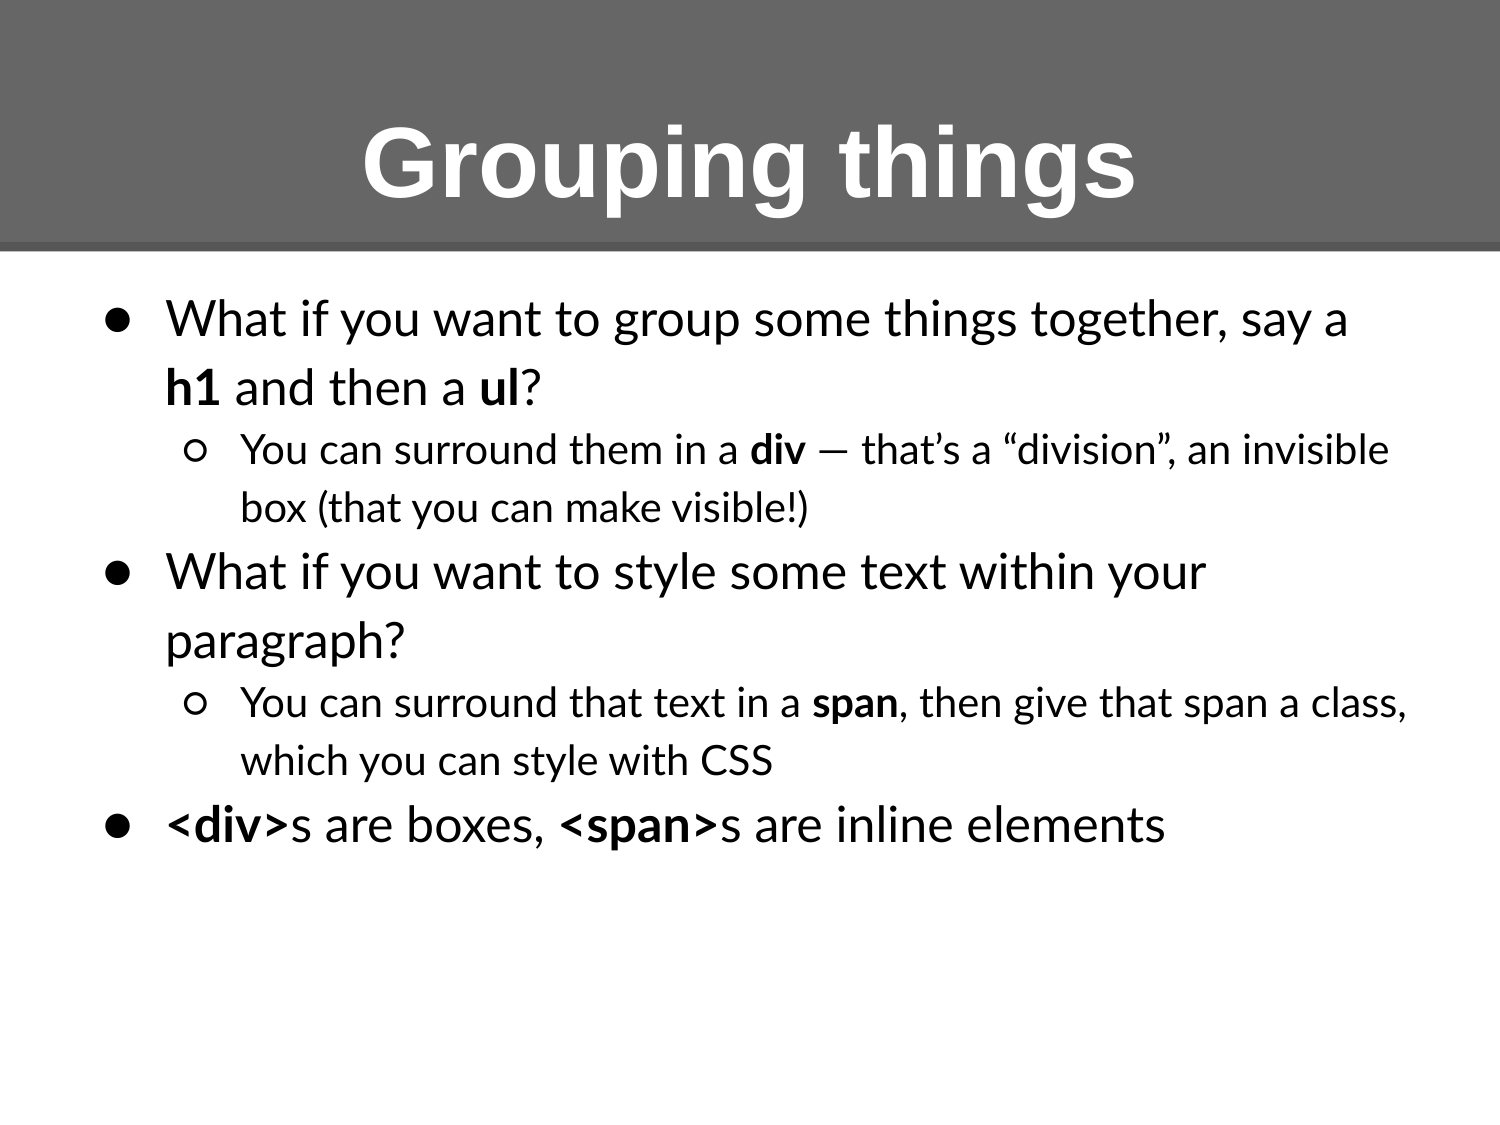

# Grouping things
What if you want to group some things together, say a h1 and then a ul?
You can surround them in a div — that’s a “division”, an invisible box (that you can make visible!)
What if you want to style some text within your paragraph?
You can surround that text in a span, then give that span a class, which you can style with CSS
<div>s are boxes, <span>s are inline elements